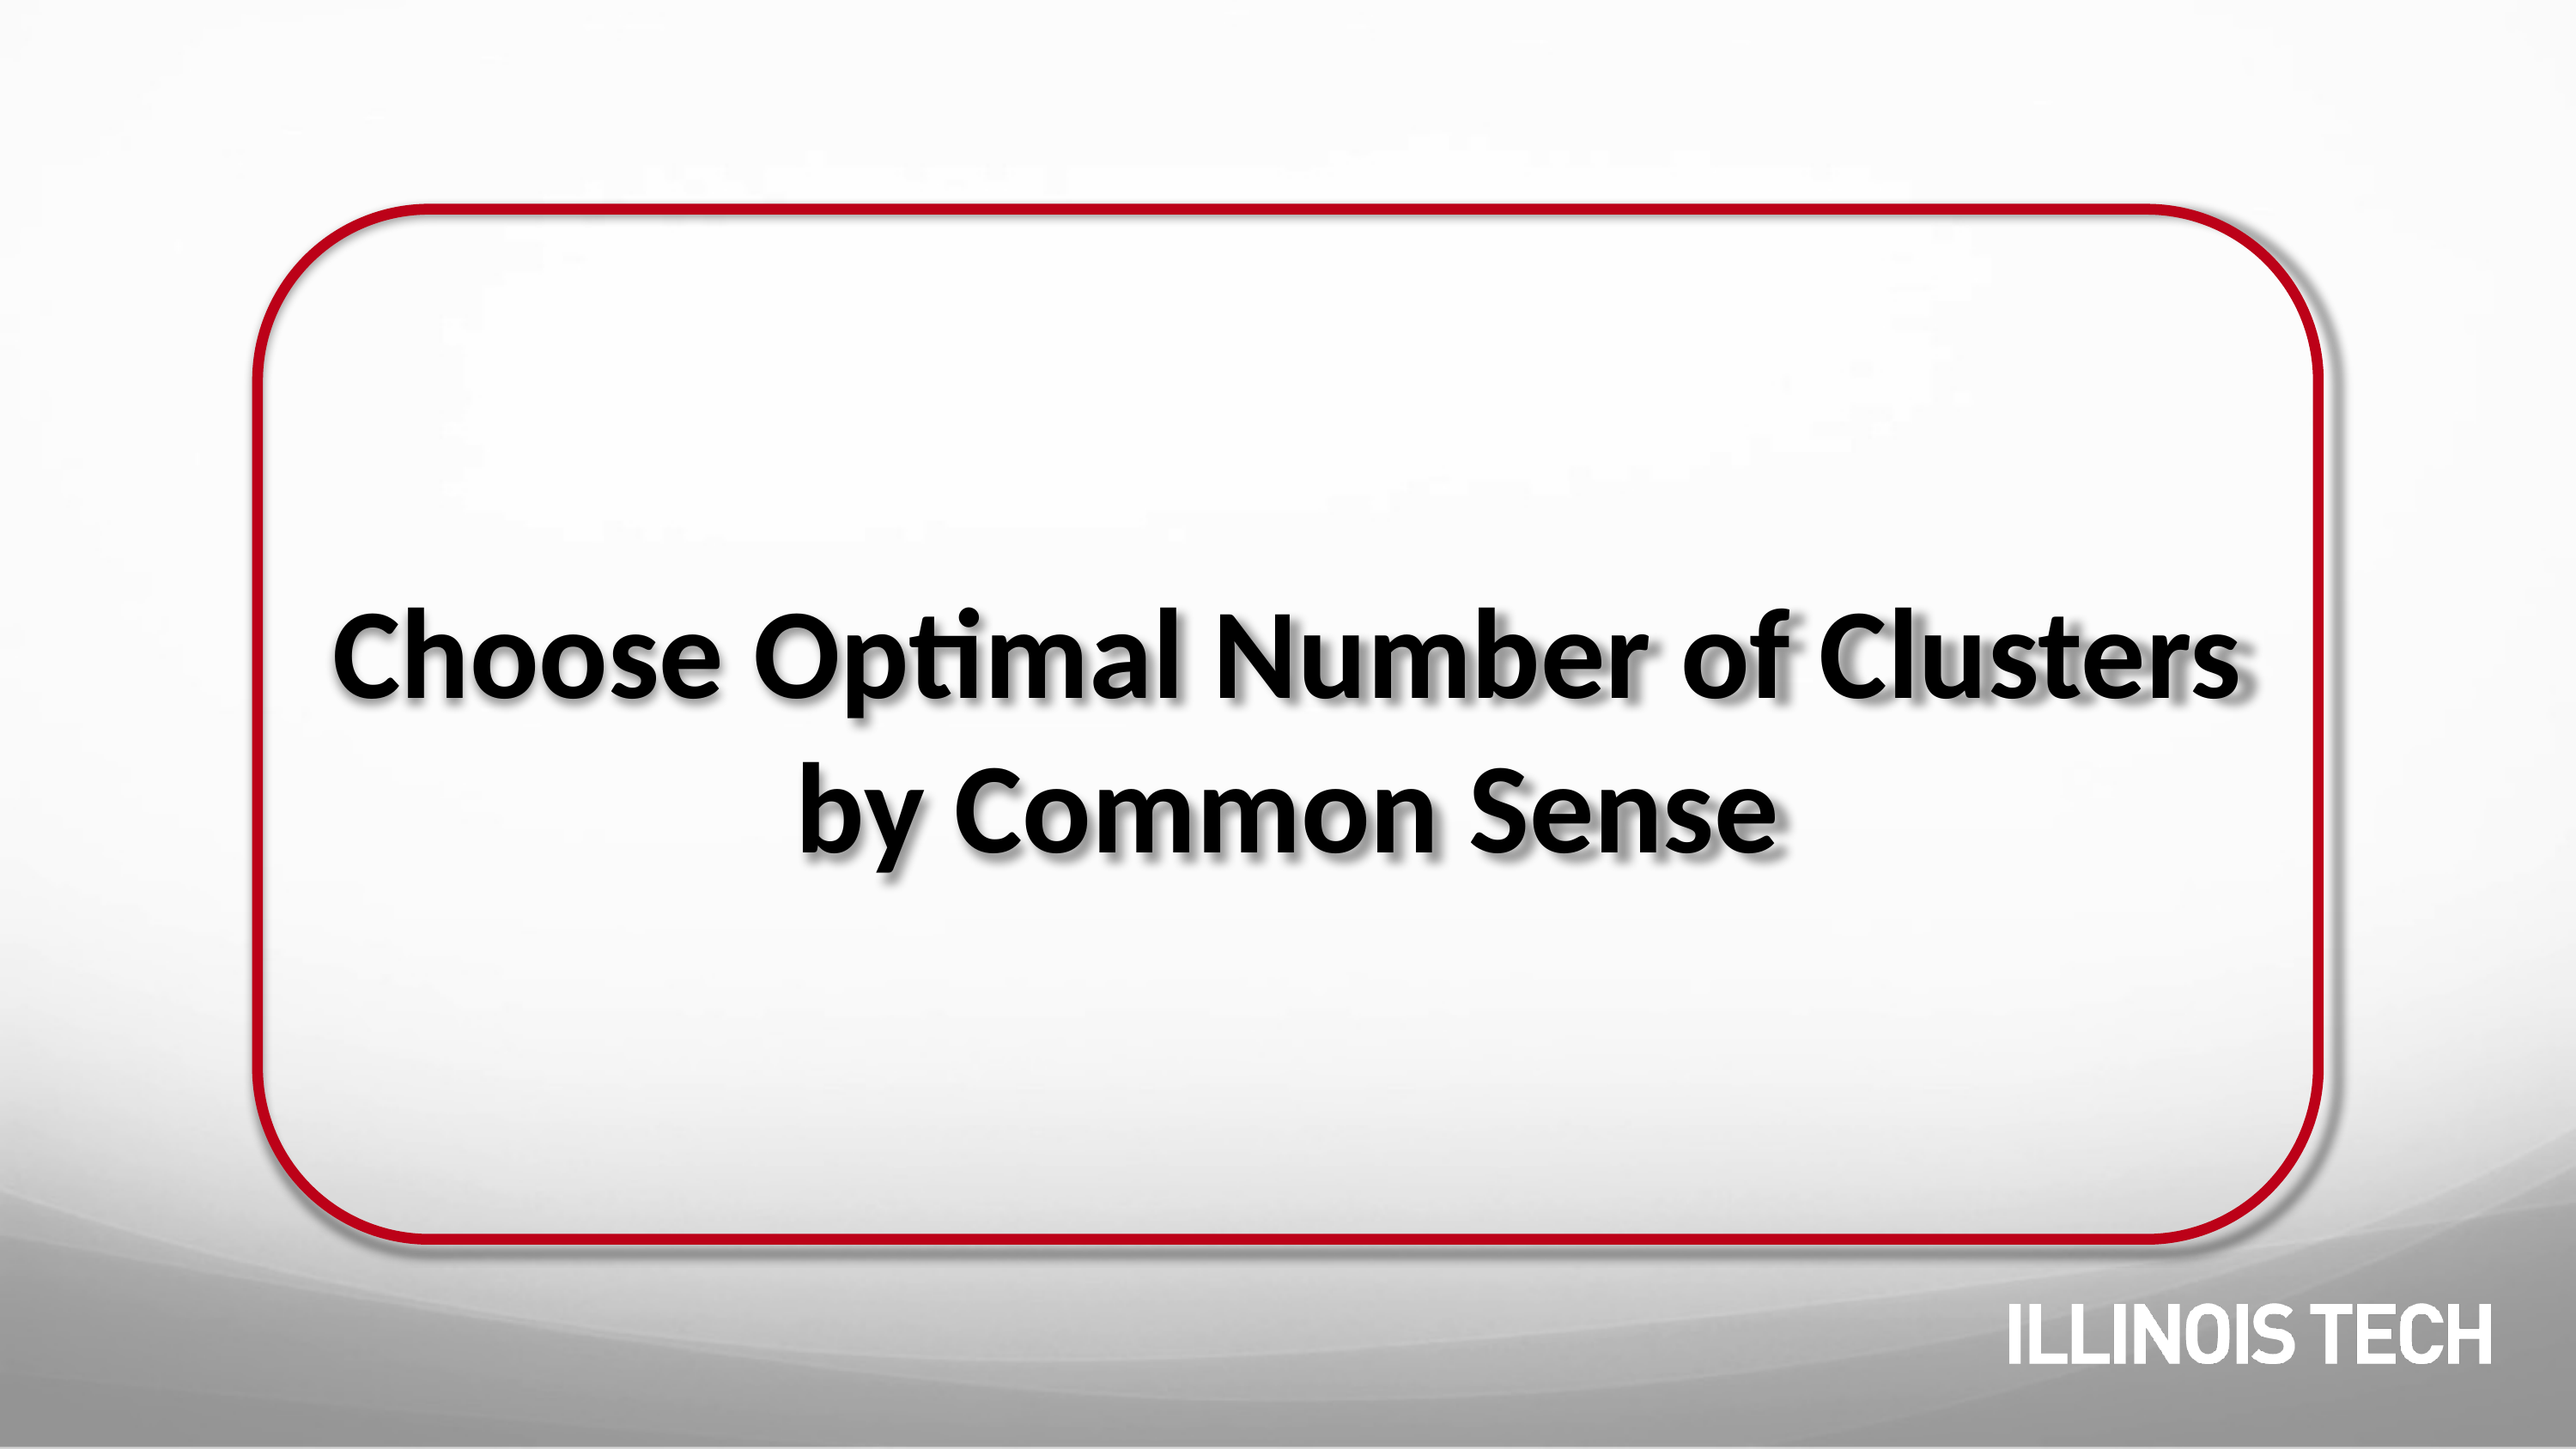

Choose Optimal Number of Clusters by Common Sense